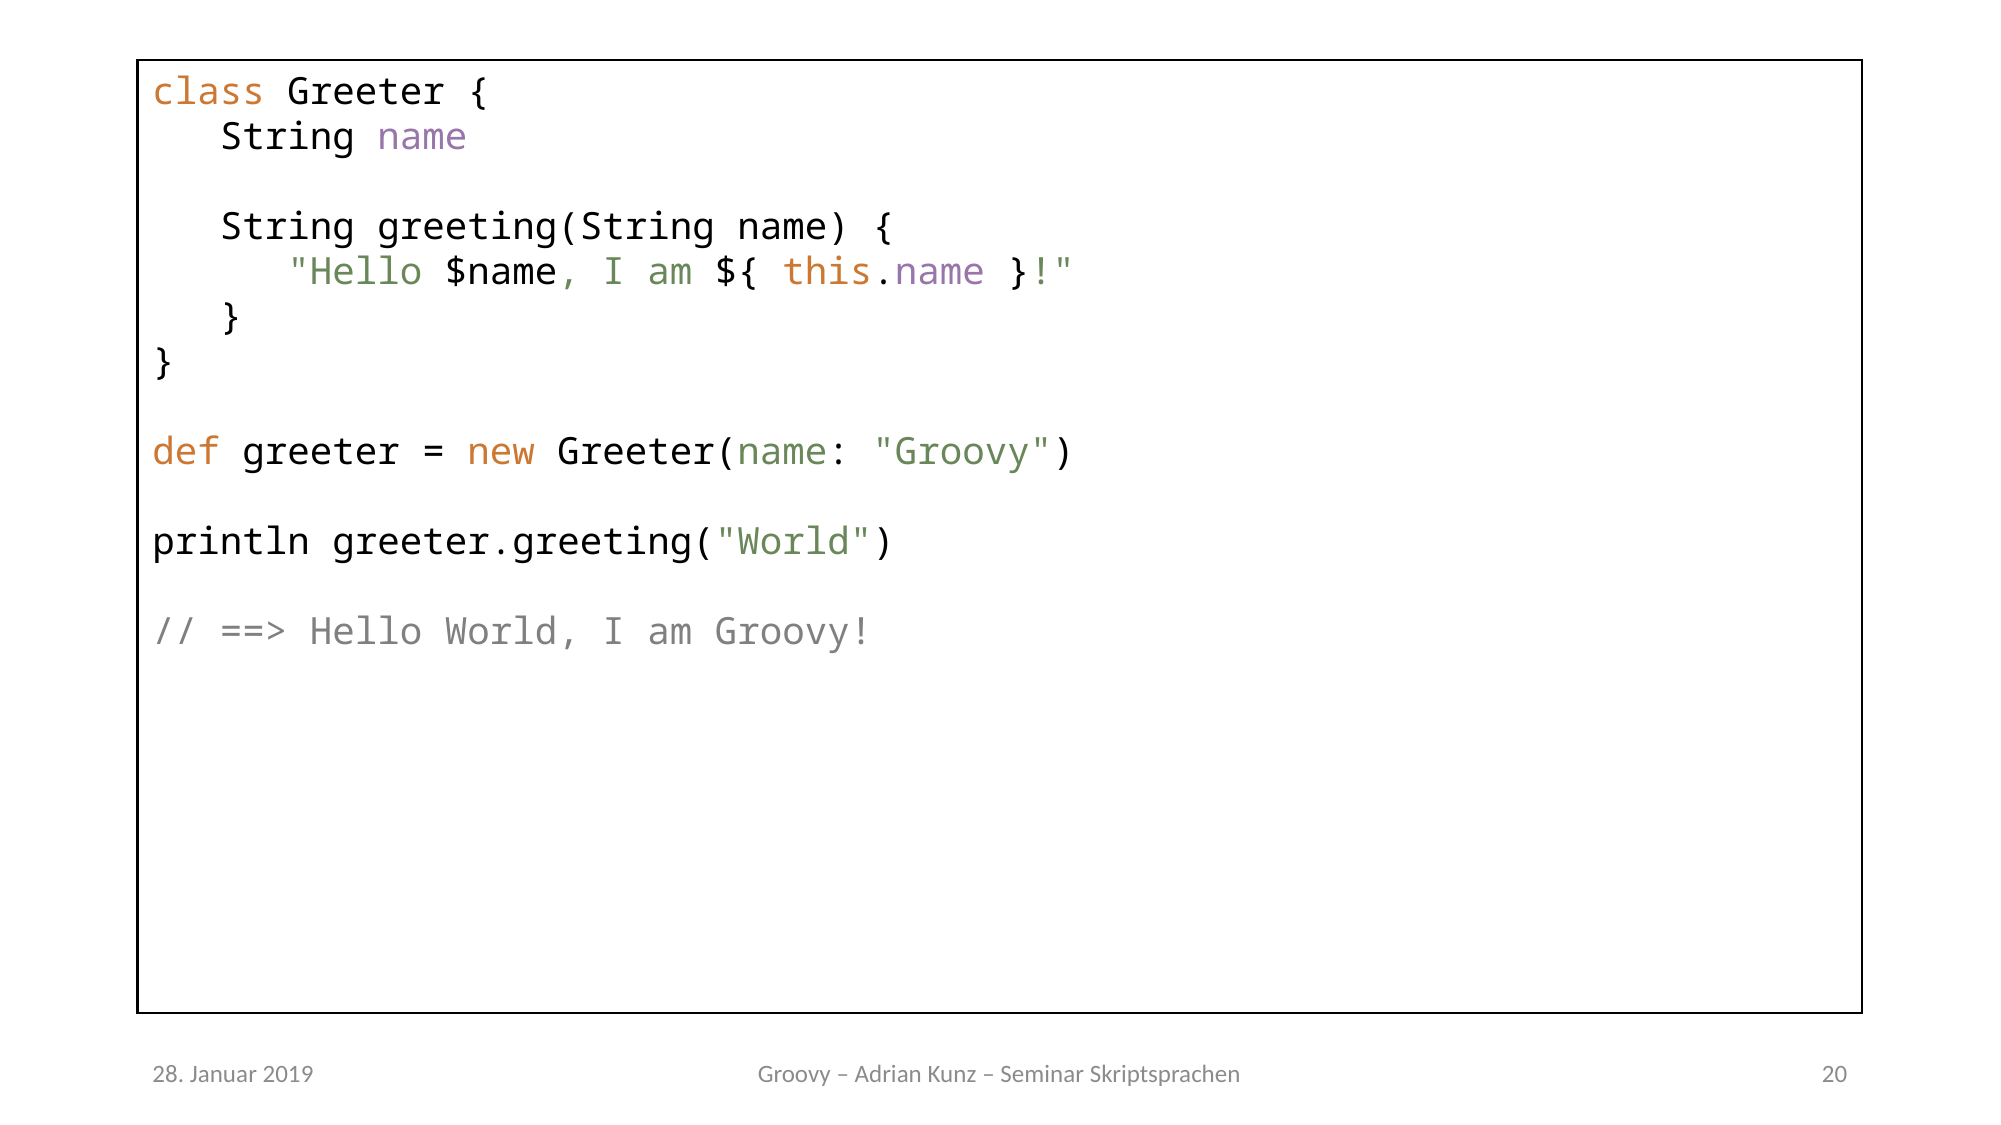

class Greeter {
   String name
   String greeting(String name) {
      "Hello $name, I am ${ this.name }!"
   }
}
def greeter = new Greeter(name: "Groovy")
println greeter.greeting("World")
// ==> Hello World, I am Groovy!
28. Januar 2019
Groovy – Adrian Kunz – Seminar Skriptsprachen
20